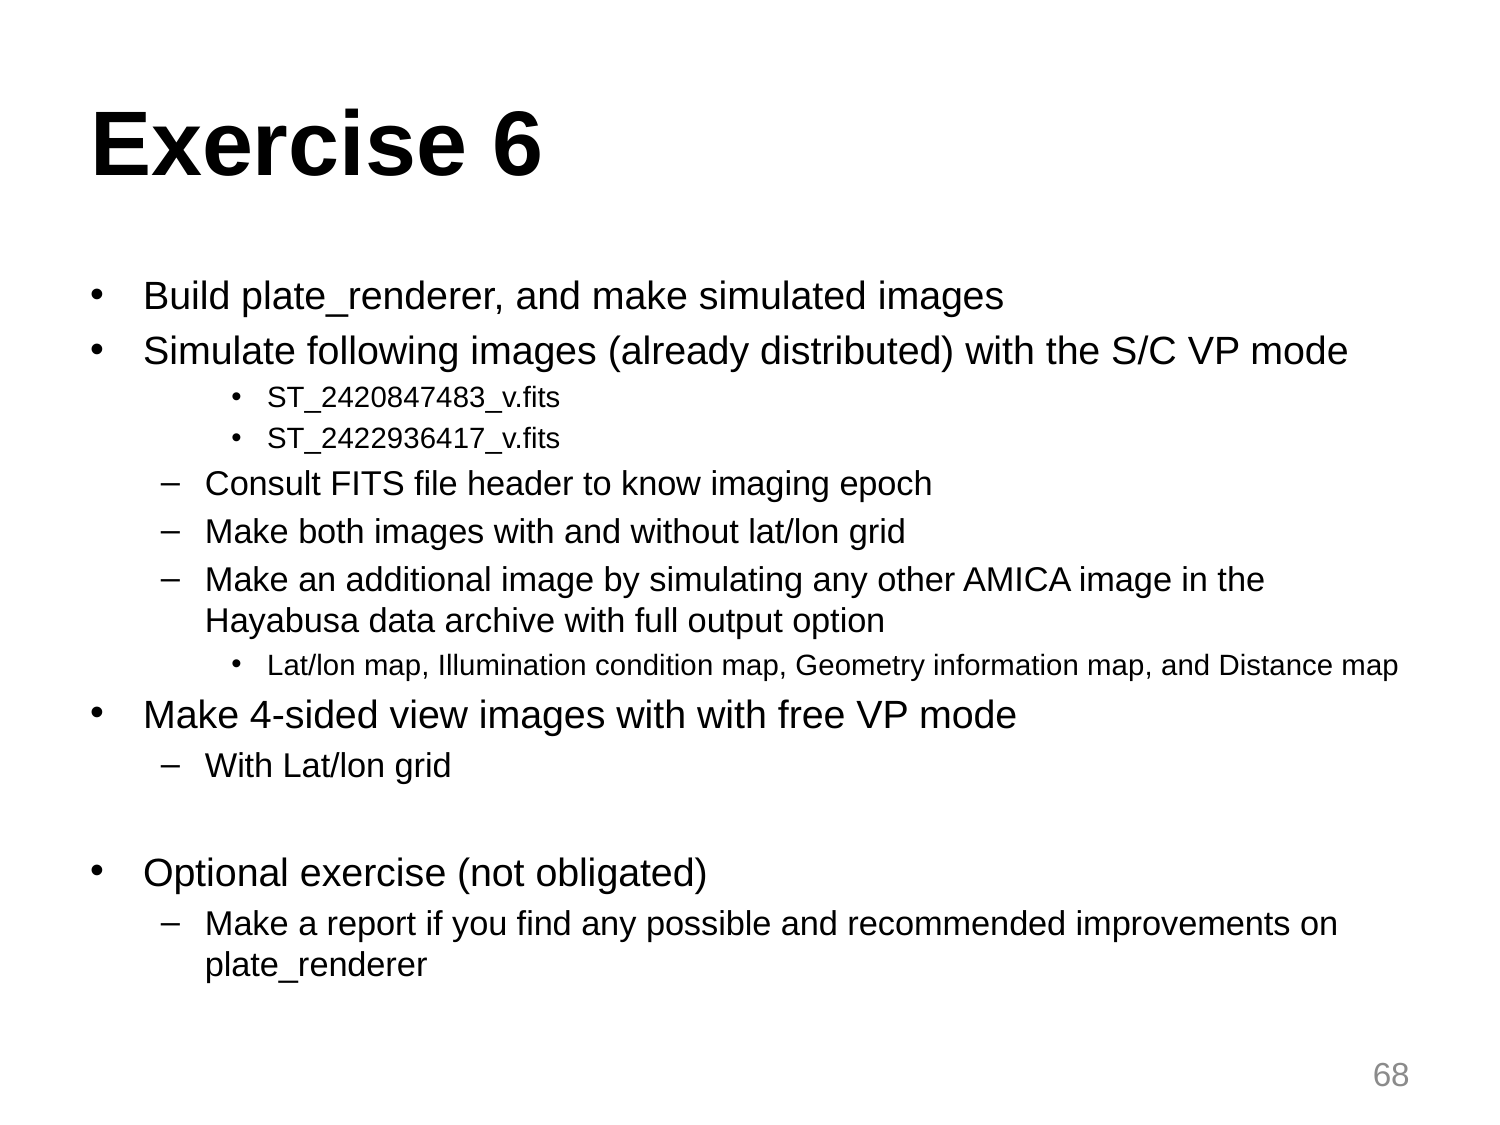

# Exercise 6
Build plate_renderer, and make simulated images
Simulate following images (already distributed) with the S/C VP mode
ST_2420847483_v.fits
ST_2422936417_v.fits
Consult FITS file header to know imaging epoch
Make both images with and without lat/lon grid
Make an additional image by simulating any other AMICA image in the Hayabusa data archive with full output option
Lat/lon map, Illumination condition map, Geometry information map, and Distance map
Make 4-sided view images with with free VP mode
With Lat/lon grid

Optional exercise (not obligated)
Make a report if you find any possible and recommended improvements on plate_renderer
68